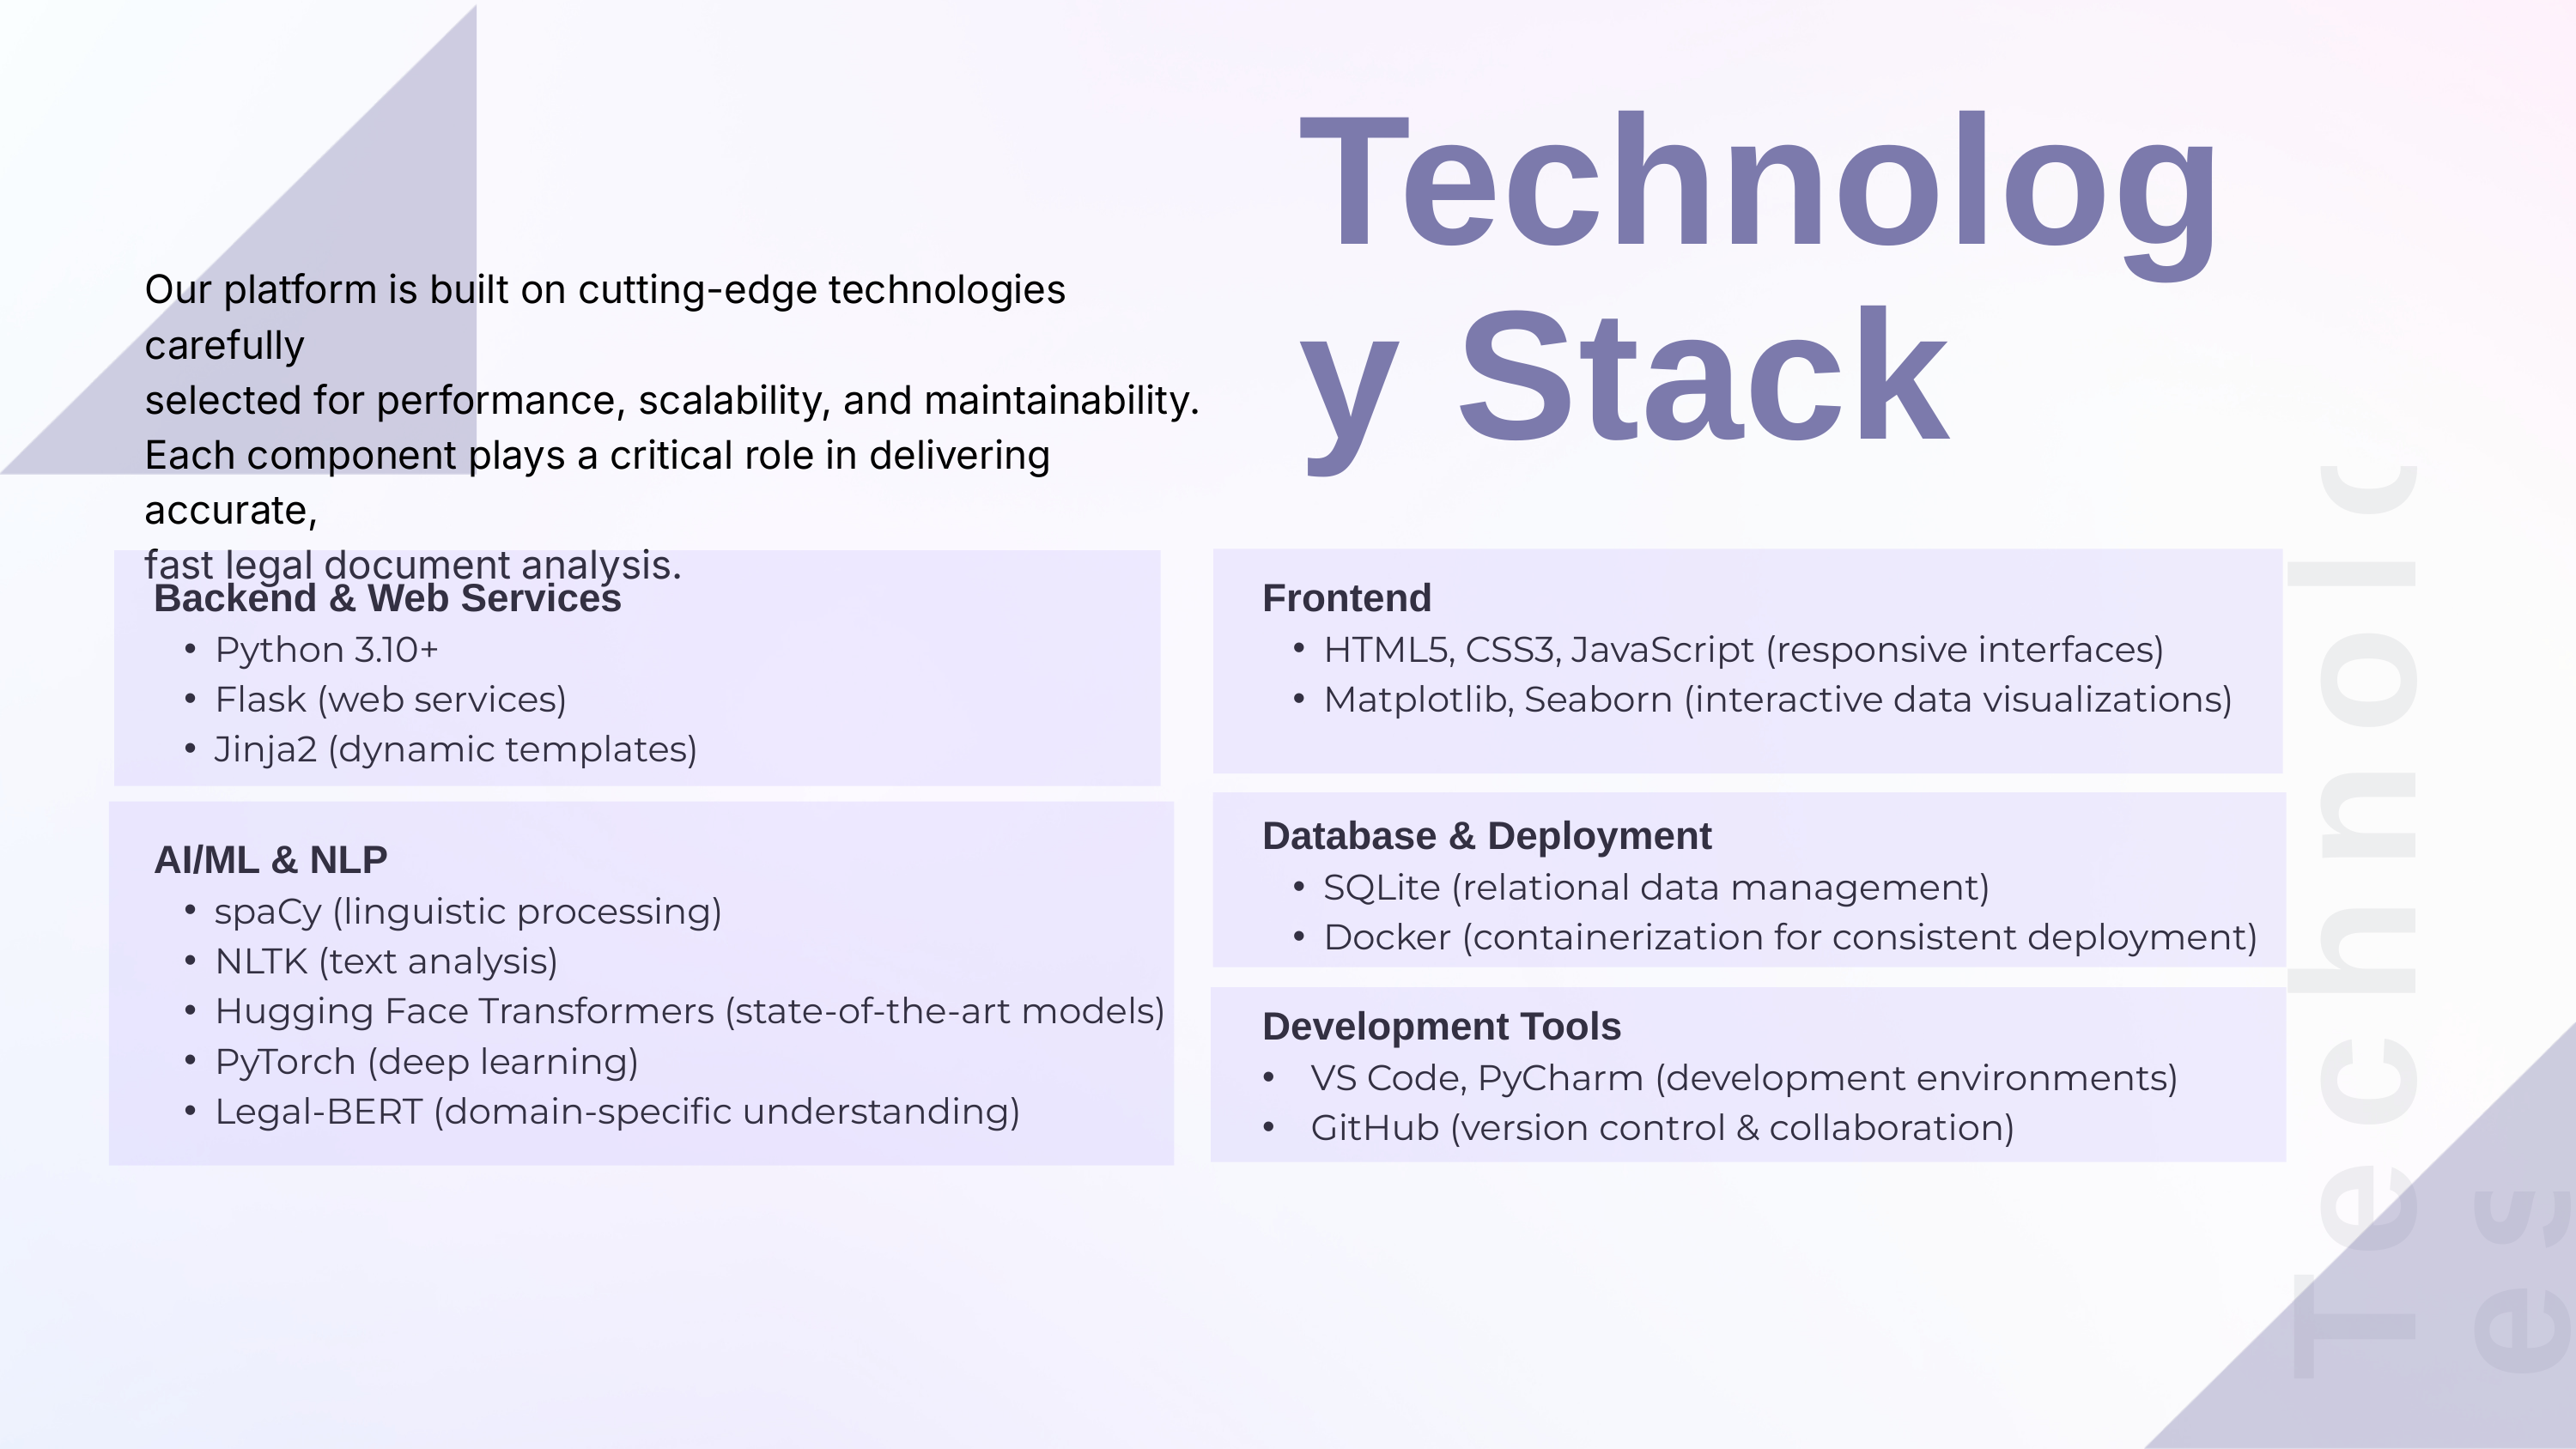

Technology Stack
Our platform is built on cutting-edge technologies carefully
selected for performance, scalability, and maintainability.
Each component plays a critical role in delivering accurate,
fast legal document analysis.

Backend & Web Services
Python 3.10+
Flask (web services)
Jinja2 (dynamic templates)
Frontend
HTML5, CSS3, JavaScript (responsive interfaces)
Matplotlib, Seaborn (interactive data visualizations)
Technologies

Database & Deployment
SQLite (relational data management)
Docker (containerization for consistent deployment)
AI/ML & NLP
spaCy (linguistic processing)
NLTK (text analysis)
Hugging Face Transformers (state-of-the-art models)
PyTorch (deep learning)
Legal-BERT (domain-specific understanding)

Development Tools
VS Code, PyCharm (development environments)
GitHub (version control & collaboration)